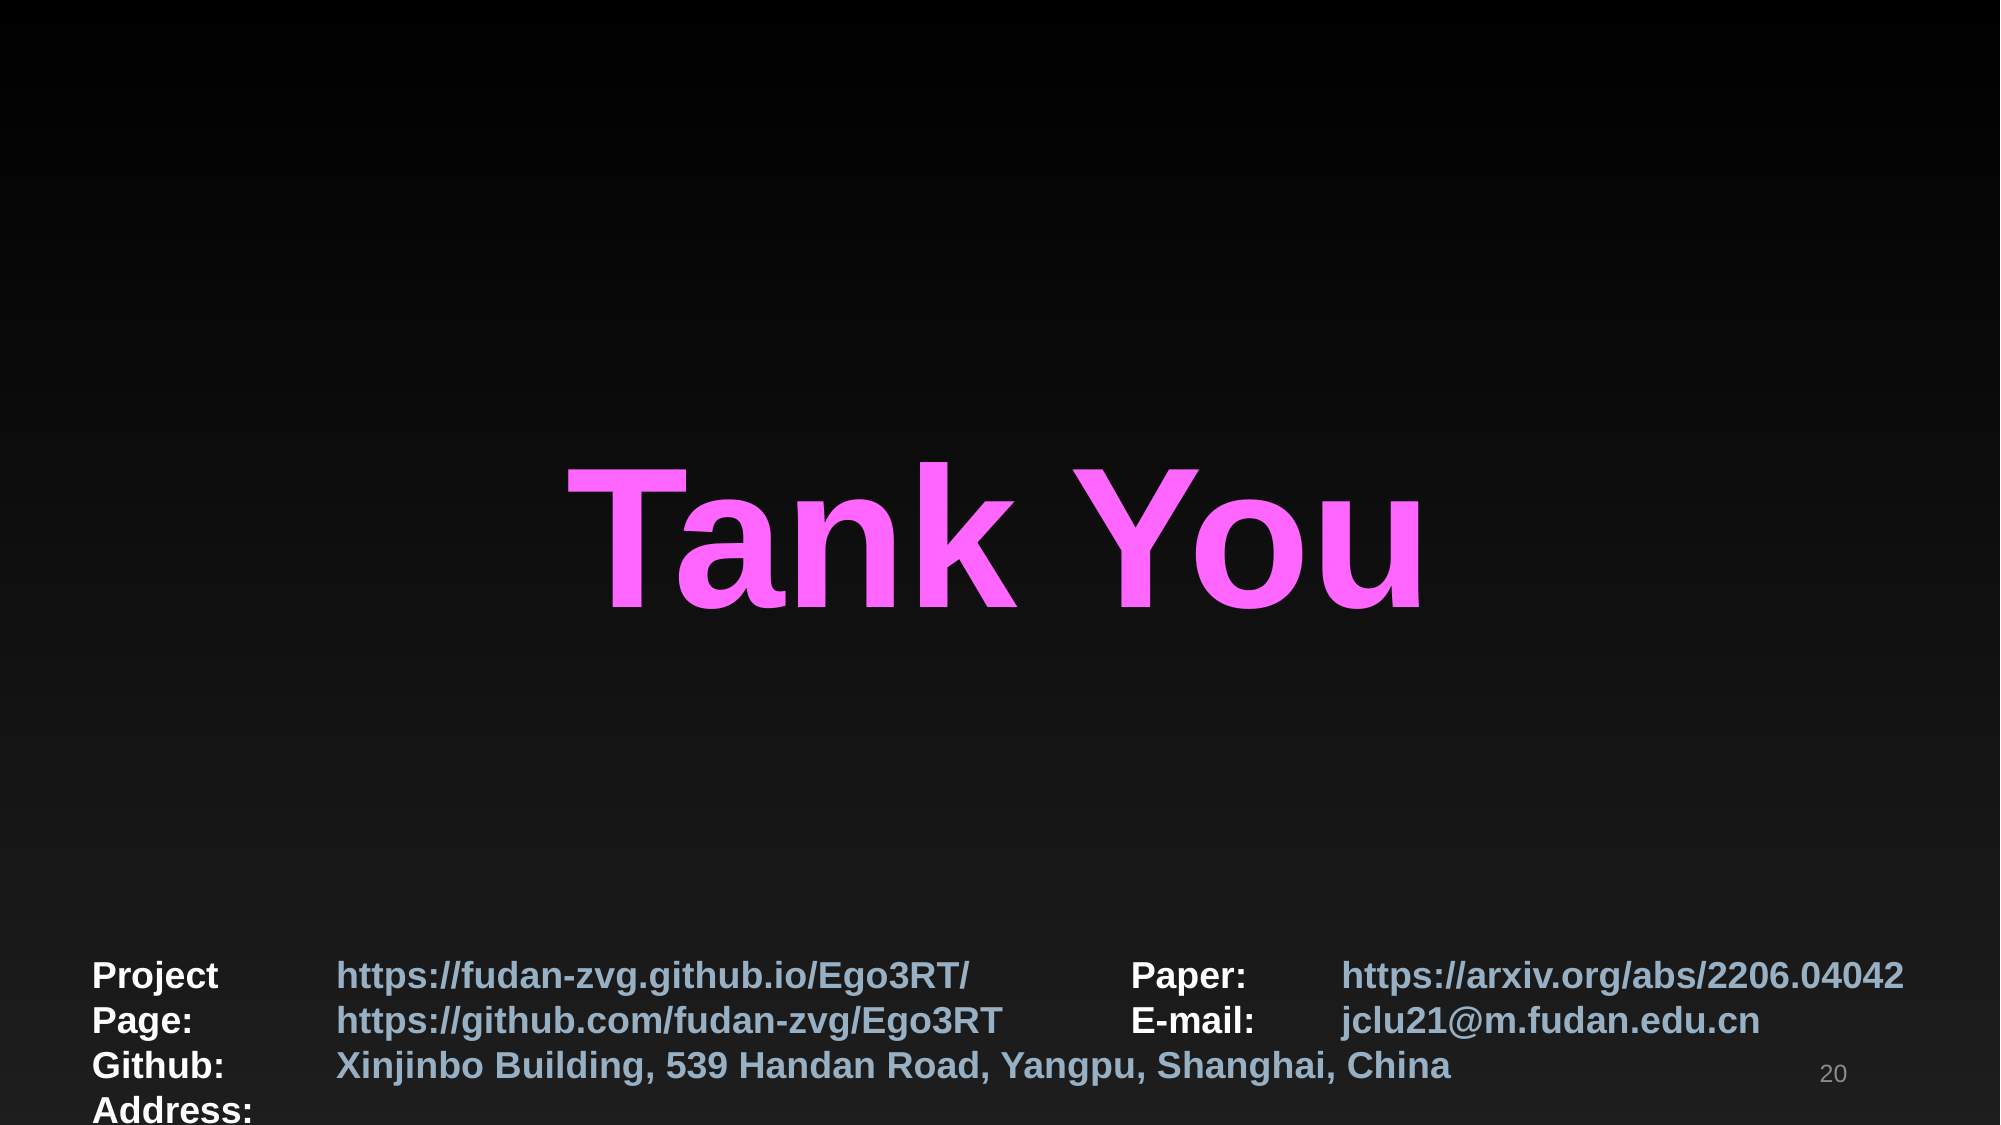

Tank You
Project Page:
Github:
Address:
https://fudan-zvg.github.io/Ego3RT/
https://github.com/fudan-zvg/Ego3RT
Xinjinbo Building, 539 Handan Road, Yangpu, Shanghai, China
Paper:
E-mail:
https://arxiv.org/abs/2206.04042
jclu21@m.fudan.edu.cn
20